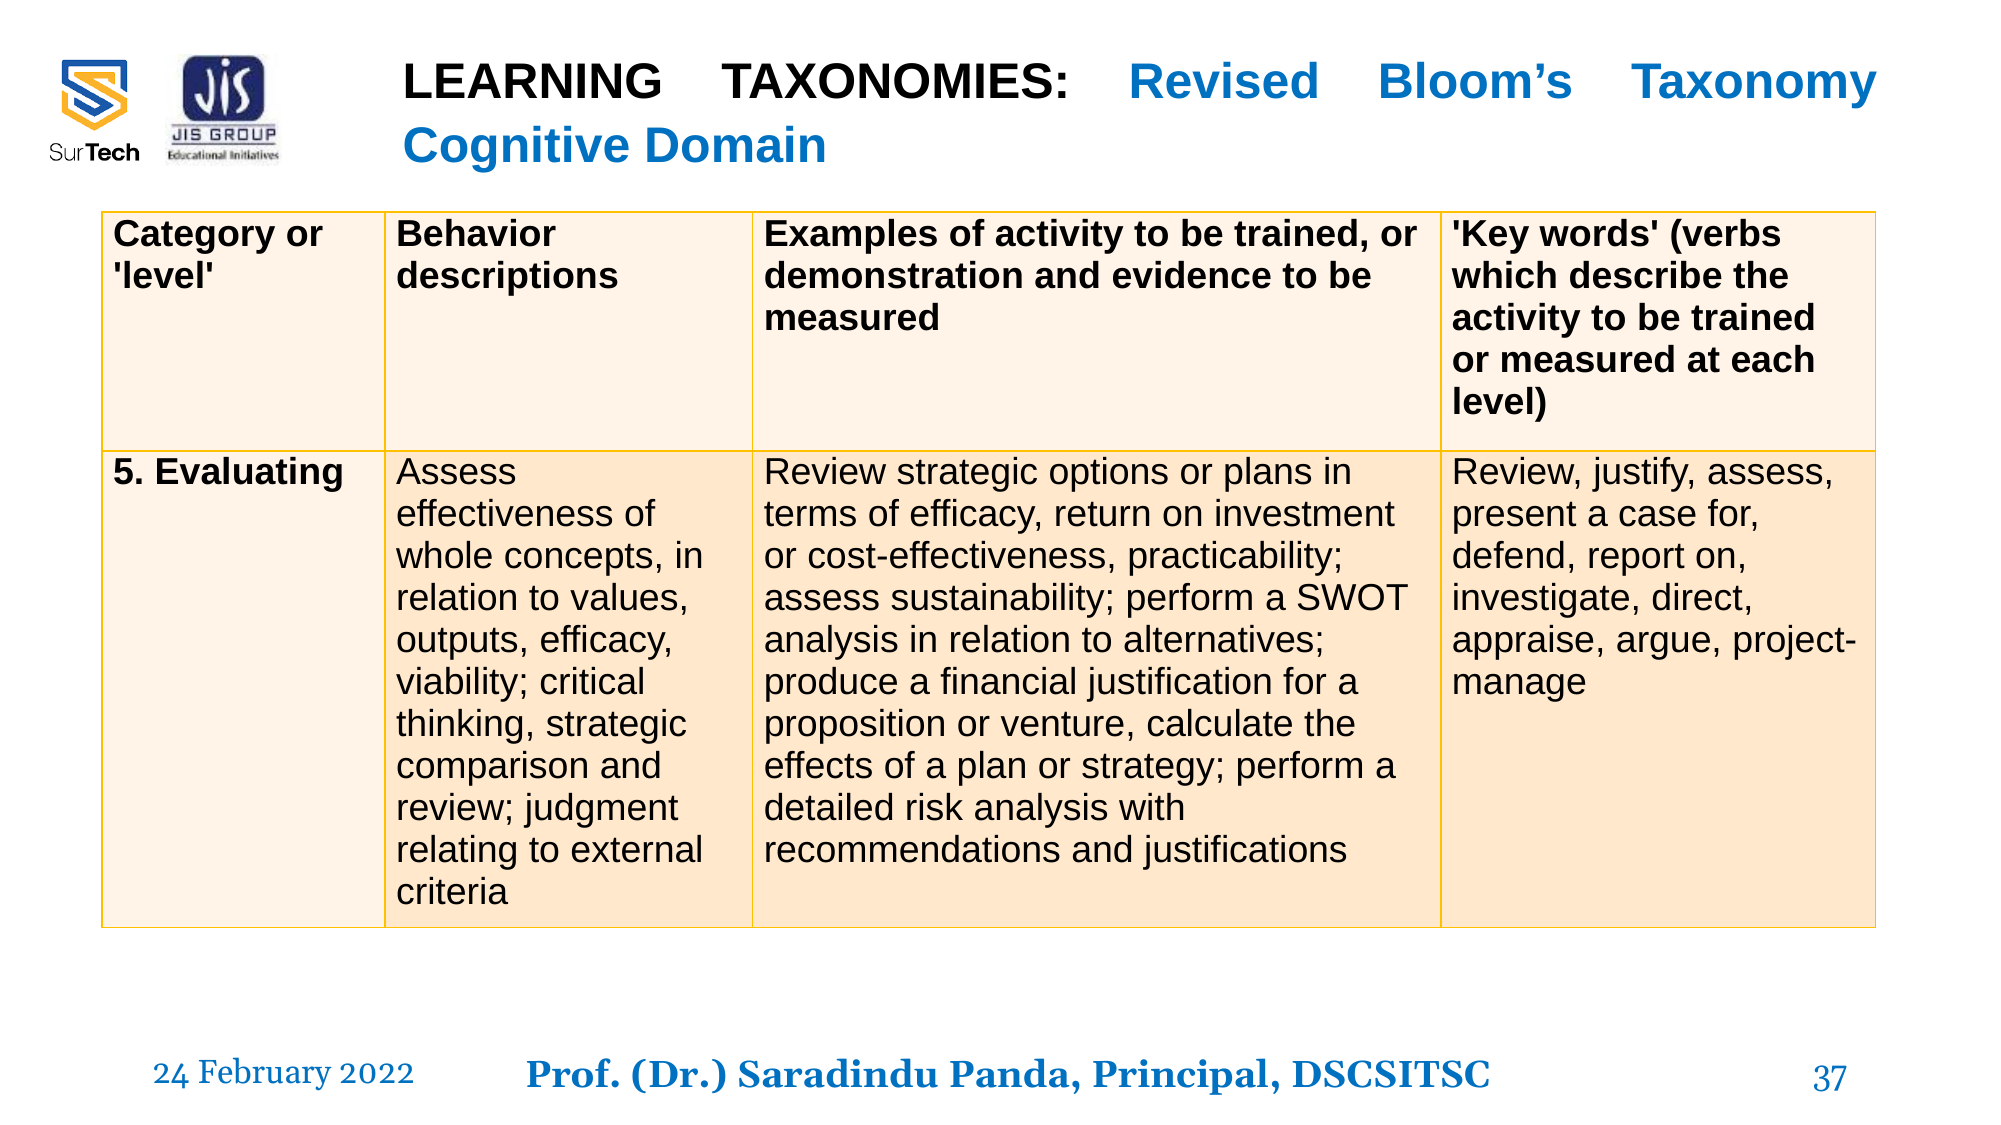

# LEARNING TAXONOMIES: Revised Bloom’s Taxonomy Cognitive Domain
| Category or 'level' | Behavior descriptions | Examples of activity to be trained, or demonstration and evidence to be measured | 'Key words' (verbs which describe the activity to be trained or measured at each level) |
| --- | --- | --- | --- |
| 5. Evaluating | Assess effectiveness of whole concepts, in relation to values, outputs, efficacy, viability; critical thinking, strategic comparison and review; judgment relating to external criteria | Review strategic options or plans in terms of efficacy, return on investment or cost-effectiveness, practicability; assess sustainability; perform a SWOT analysis in relation to alternatives; produce a financial justification for a proposition or venture, calculate the effects of a plan or strategy; perform a detailed risk analysis with recommendations and justifications | Review, justify, assess, present a case for, defend, report on, investigate, direct, appraise, argue, project-manage |
24 February 2022
Prof. (Dr.) Saradindu Panda, Principal, DSCSITSC
37